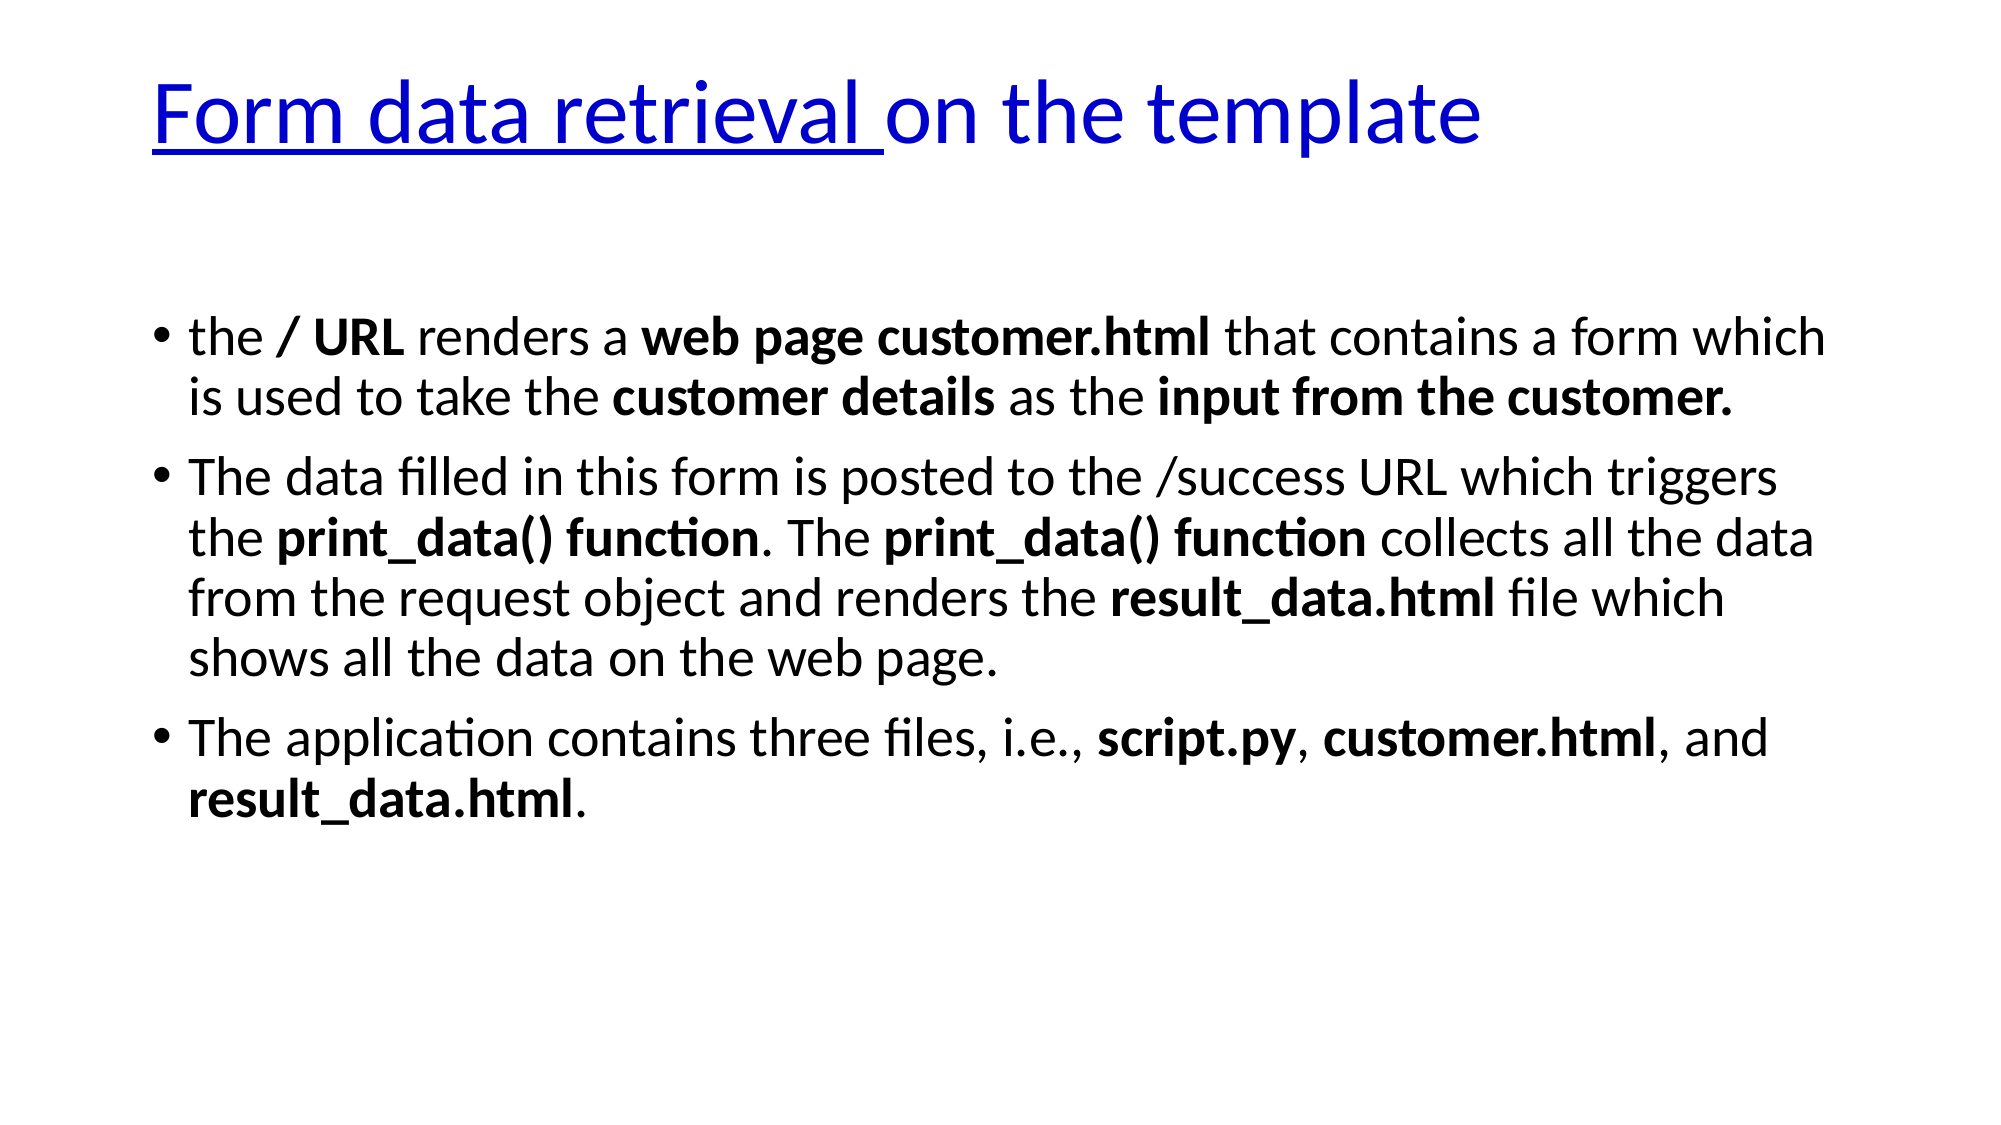

# Form data retrieval on the template
the / URL renders a web page customer.html that contains a form which is used to take the customer details as the input from the customer.
The data filled in this form is posted to the /success URL which triggers the print_data() function. The print_data() function collects all the data from the request object and renders the result_data.html file which shows all the data on the web page.
The application contains three files, i.e., script.py, customer.html, and result_data.html.